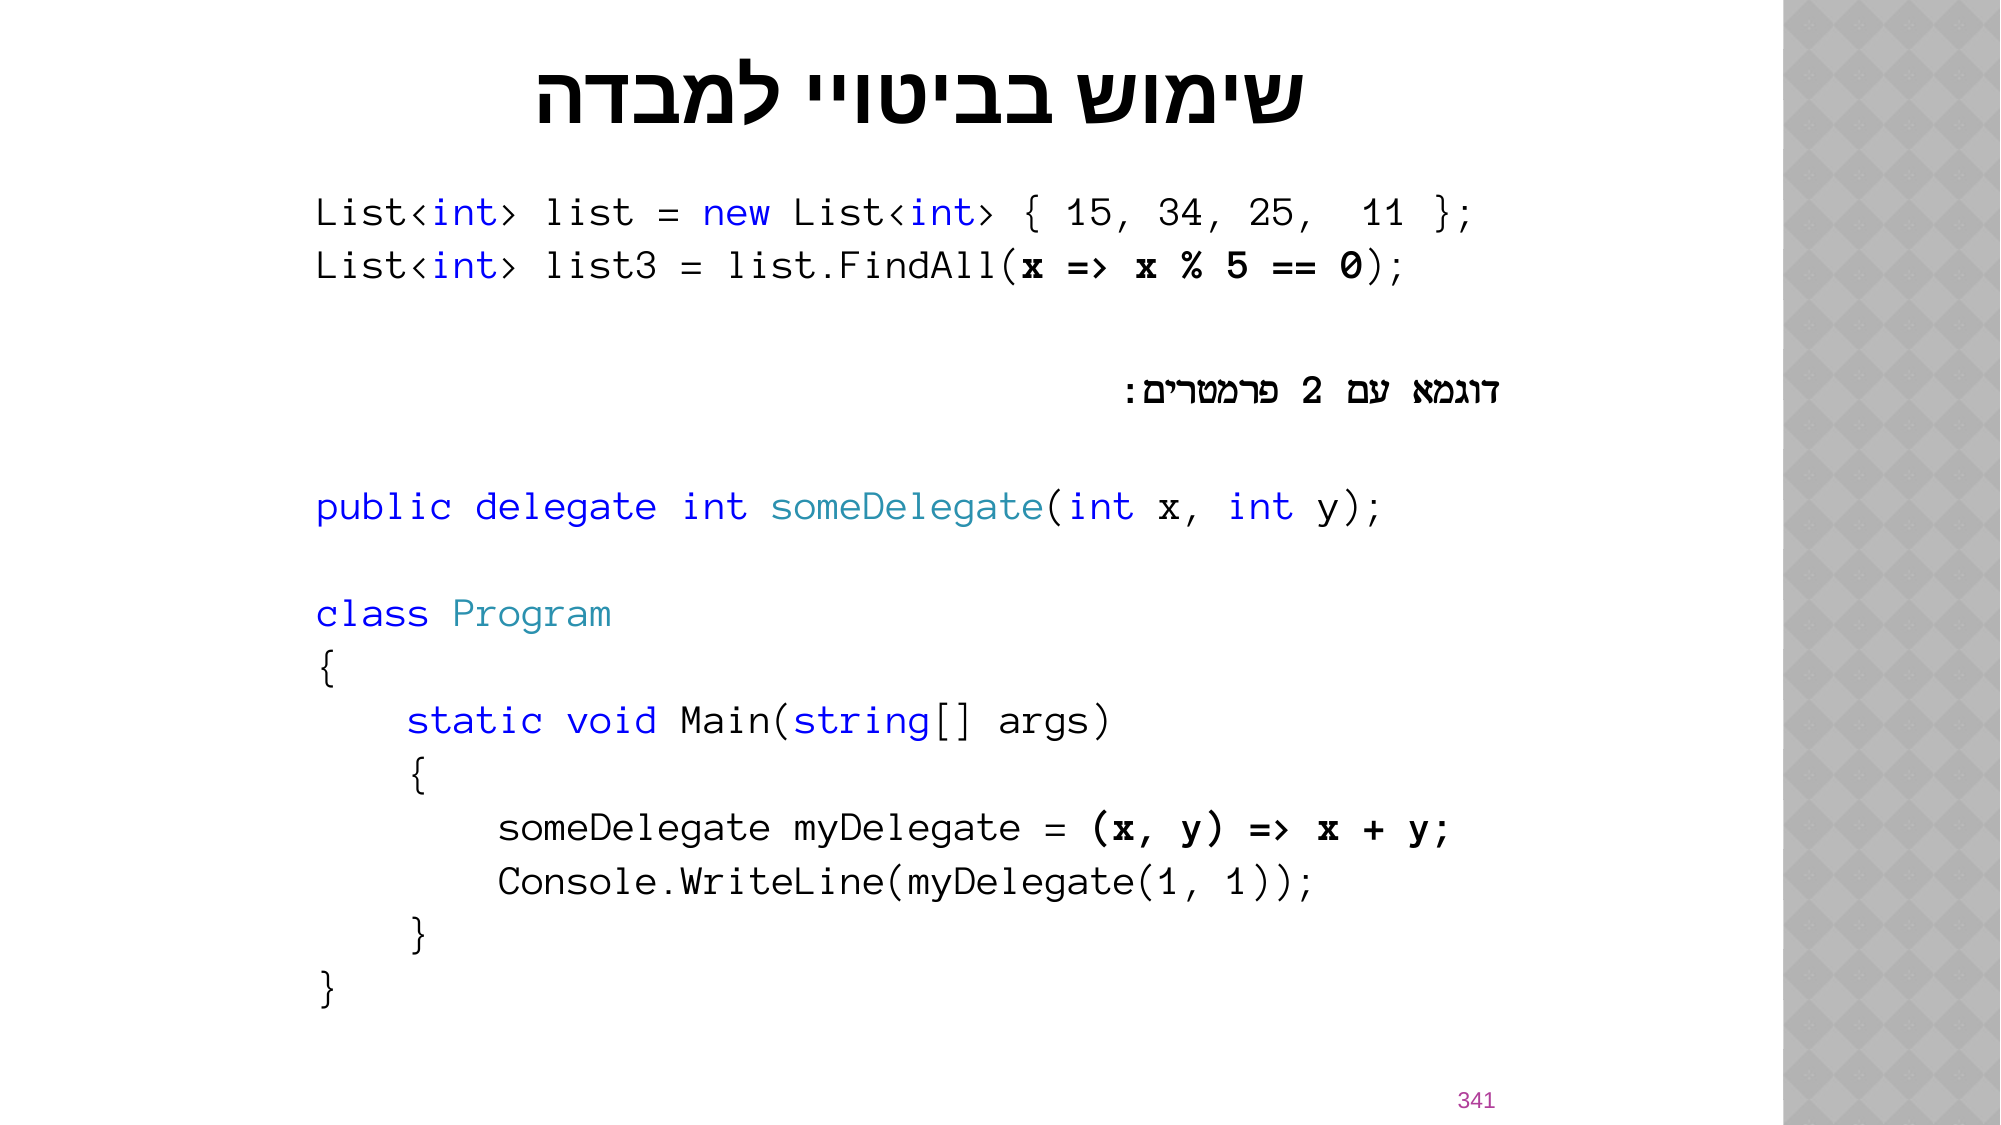

# שימוש בביטויי למבדה
List<int> list = new List<int> { 15, 34, 25,  11 };
List<int> list3 = list.FindAll(x => x % 5 == 0);

דוגמא עם 2 פרמטרים:

public delegate int someDelegate(int x, int y);

class Program
{
    static void Main(string[] args)
    {
        someDelegate myDelegate = (x, y) => x + y;
        Console.WriteLine(myDelegate(1, 1));
    }
}

341